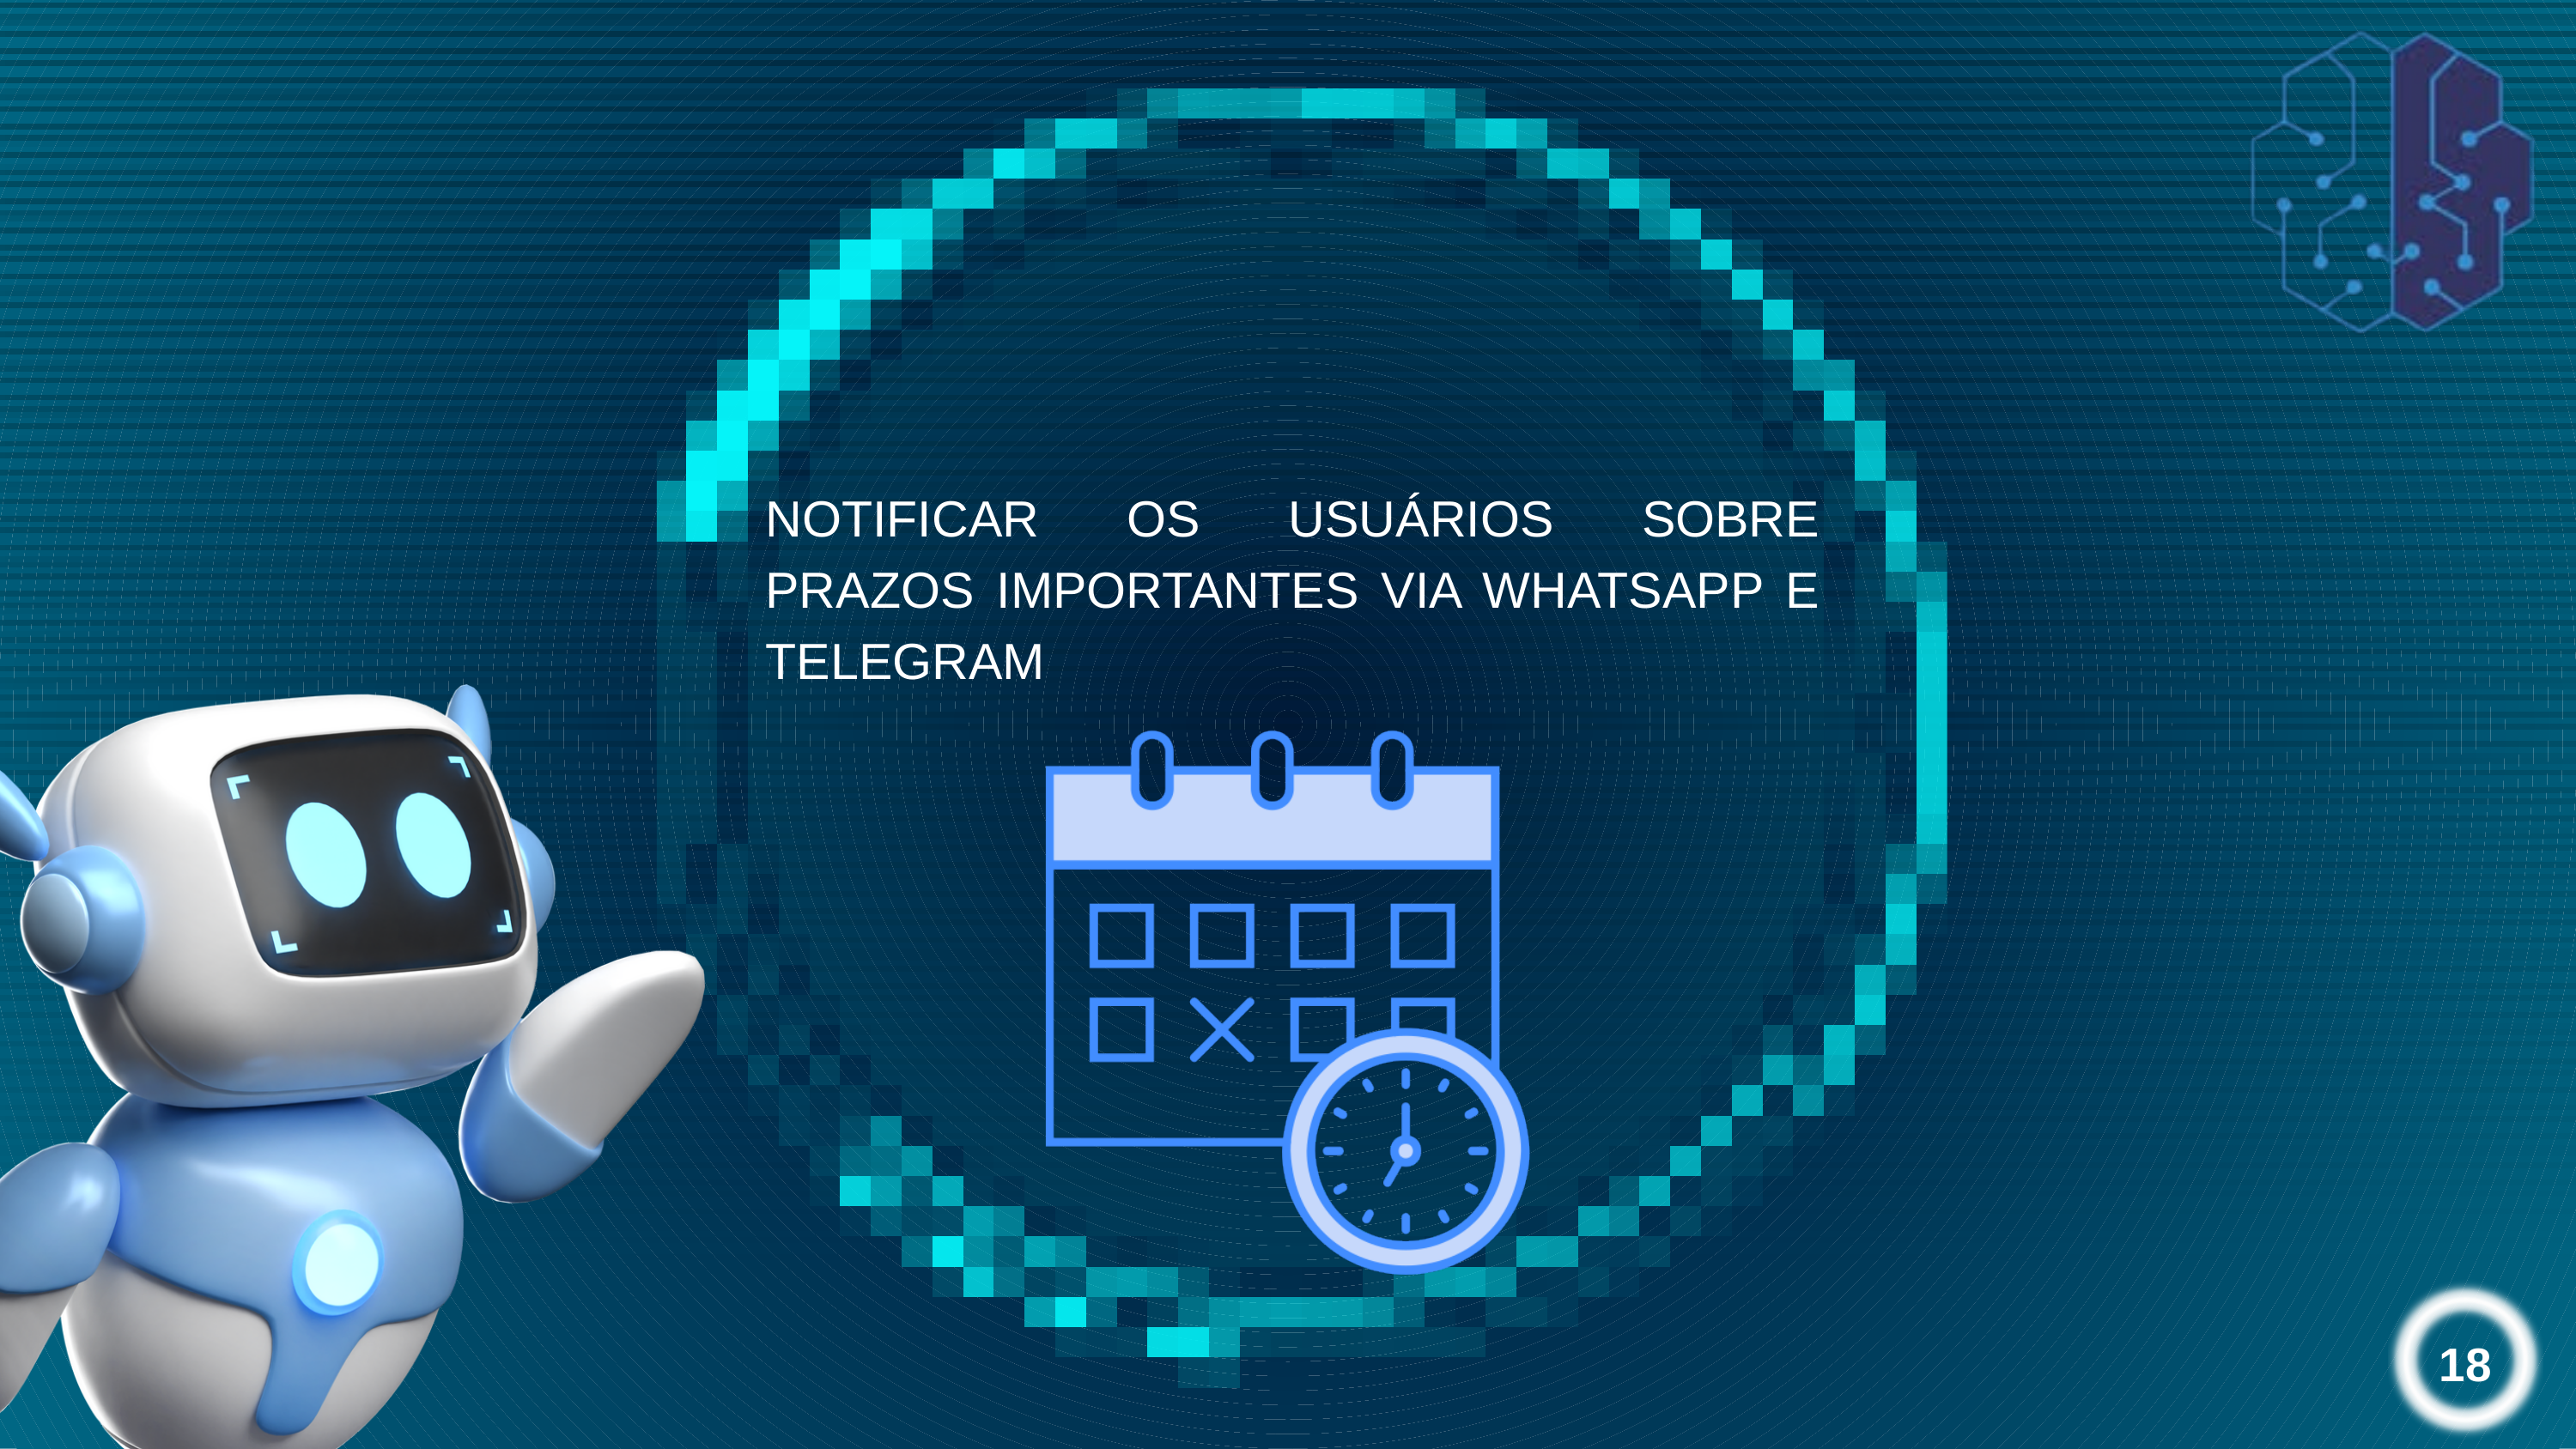

NOTIFICAR OS USUÁRIOS SOBRE PRAZOS IMPORTANTES VIA WHATSAPP E TELEGRAM

18